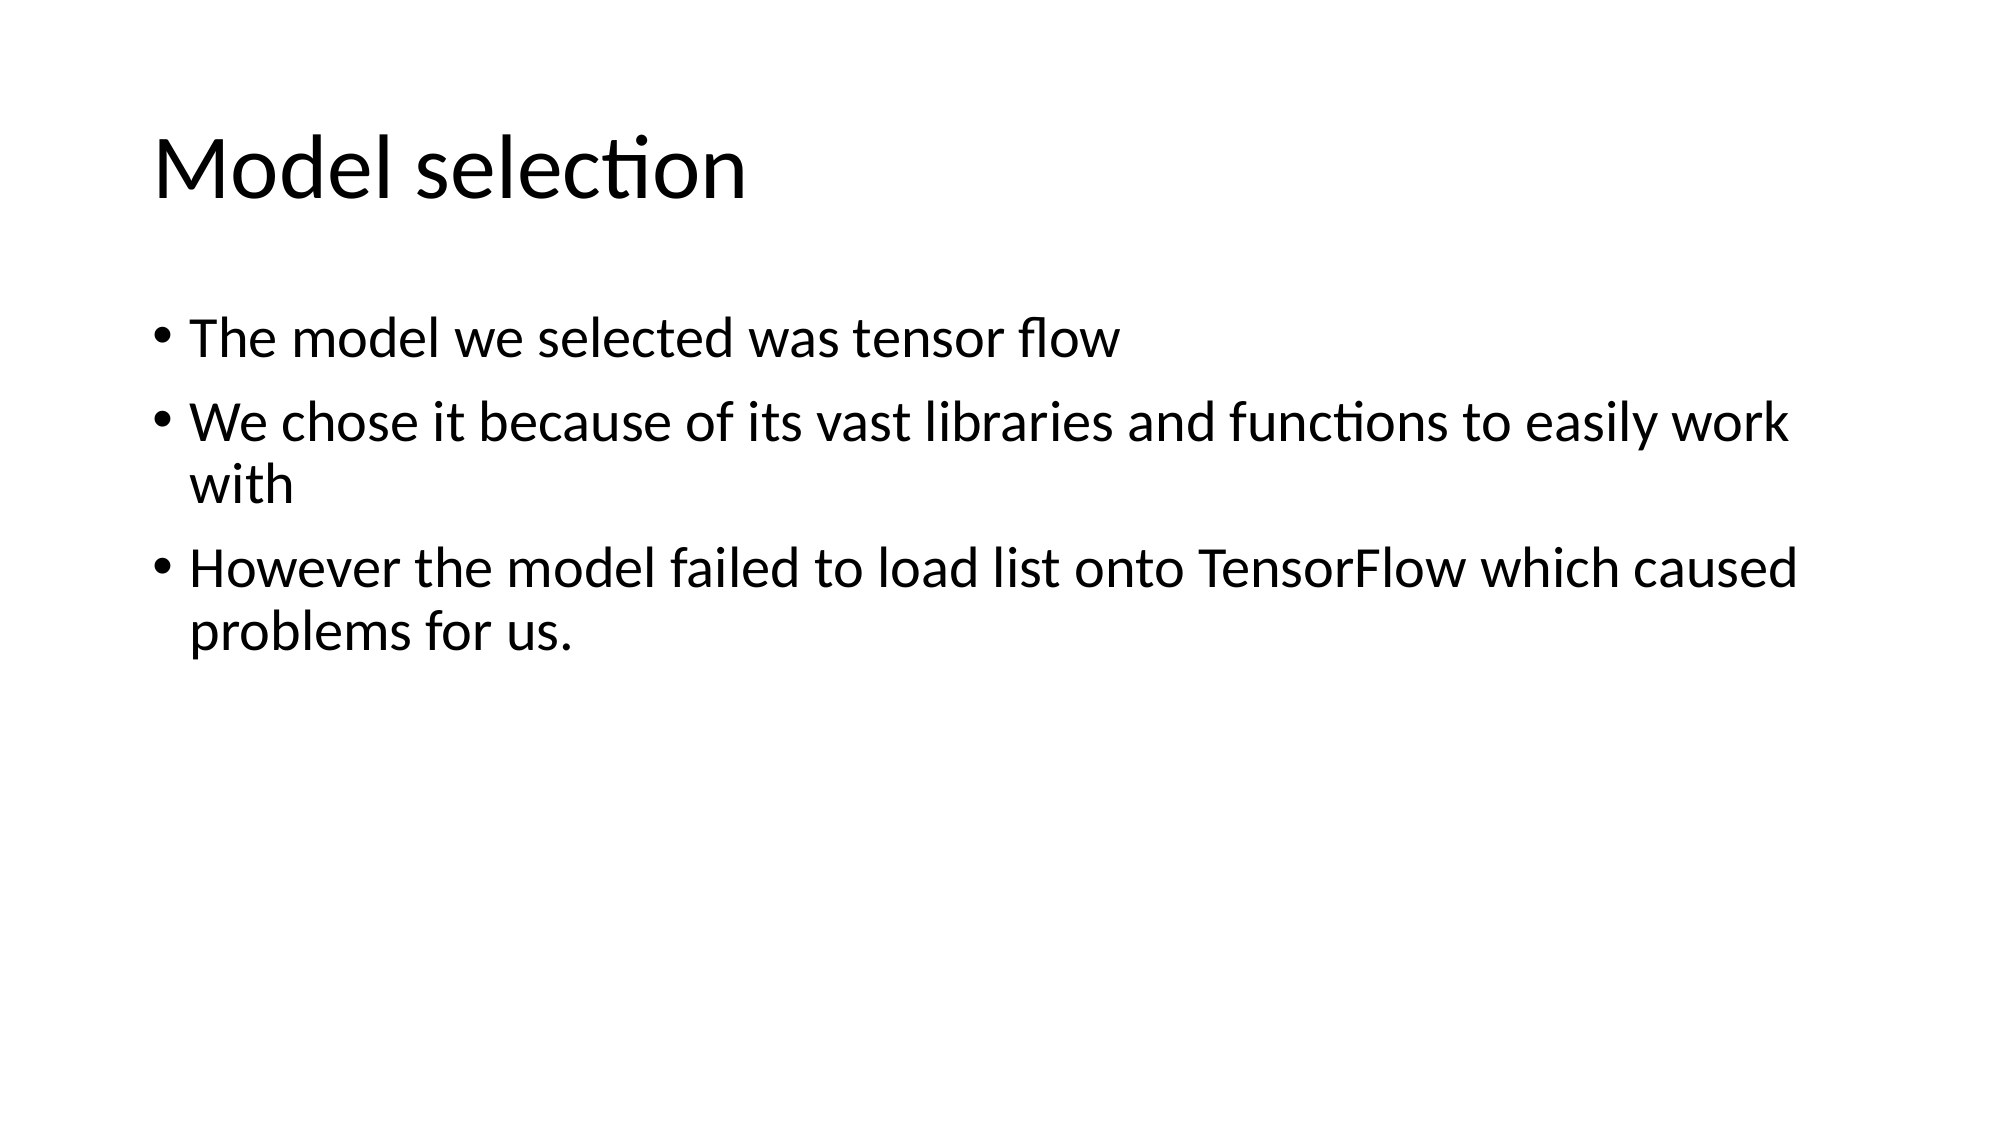

# Model selection
The model we selected was tensor flow
We chose it because of its vast libraries and functions to easily work with
However the model failed to load list onto TensorFlow which caused problems for us.